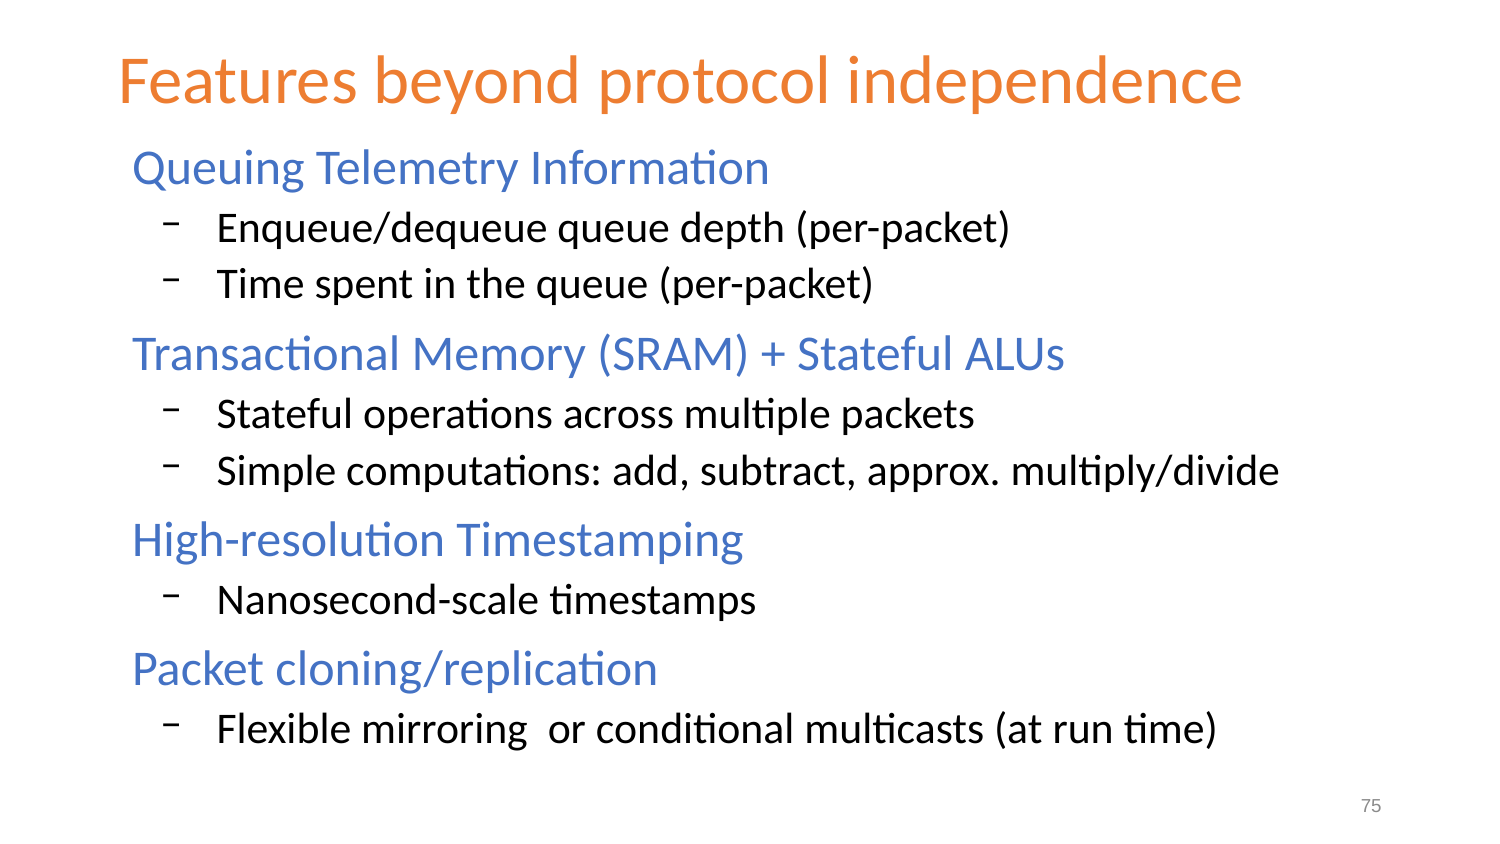

# Features beyond protocol independence
Queuing Telemetry Information
Enqueue/dequeue queue depth (per-packet)
Time spent in the queue (per-packet)
Transactional Memory (SRAM) + Stateful ALUs
Stateful operations across multiple packets
Simple computations: add, subtract, approx. multiply/divide
High-resolution Timestamping
Nanosecond-scale timestamps
Packet cloning/replication
Flexible mirroring  or conditional multicasts (at run time)

75